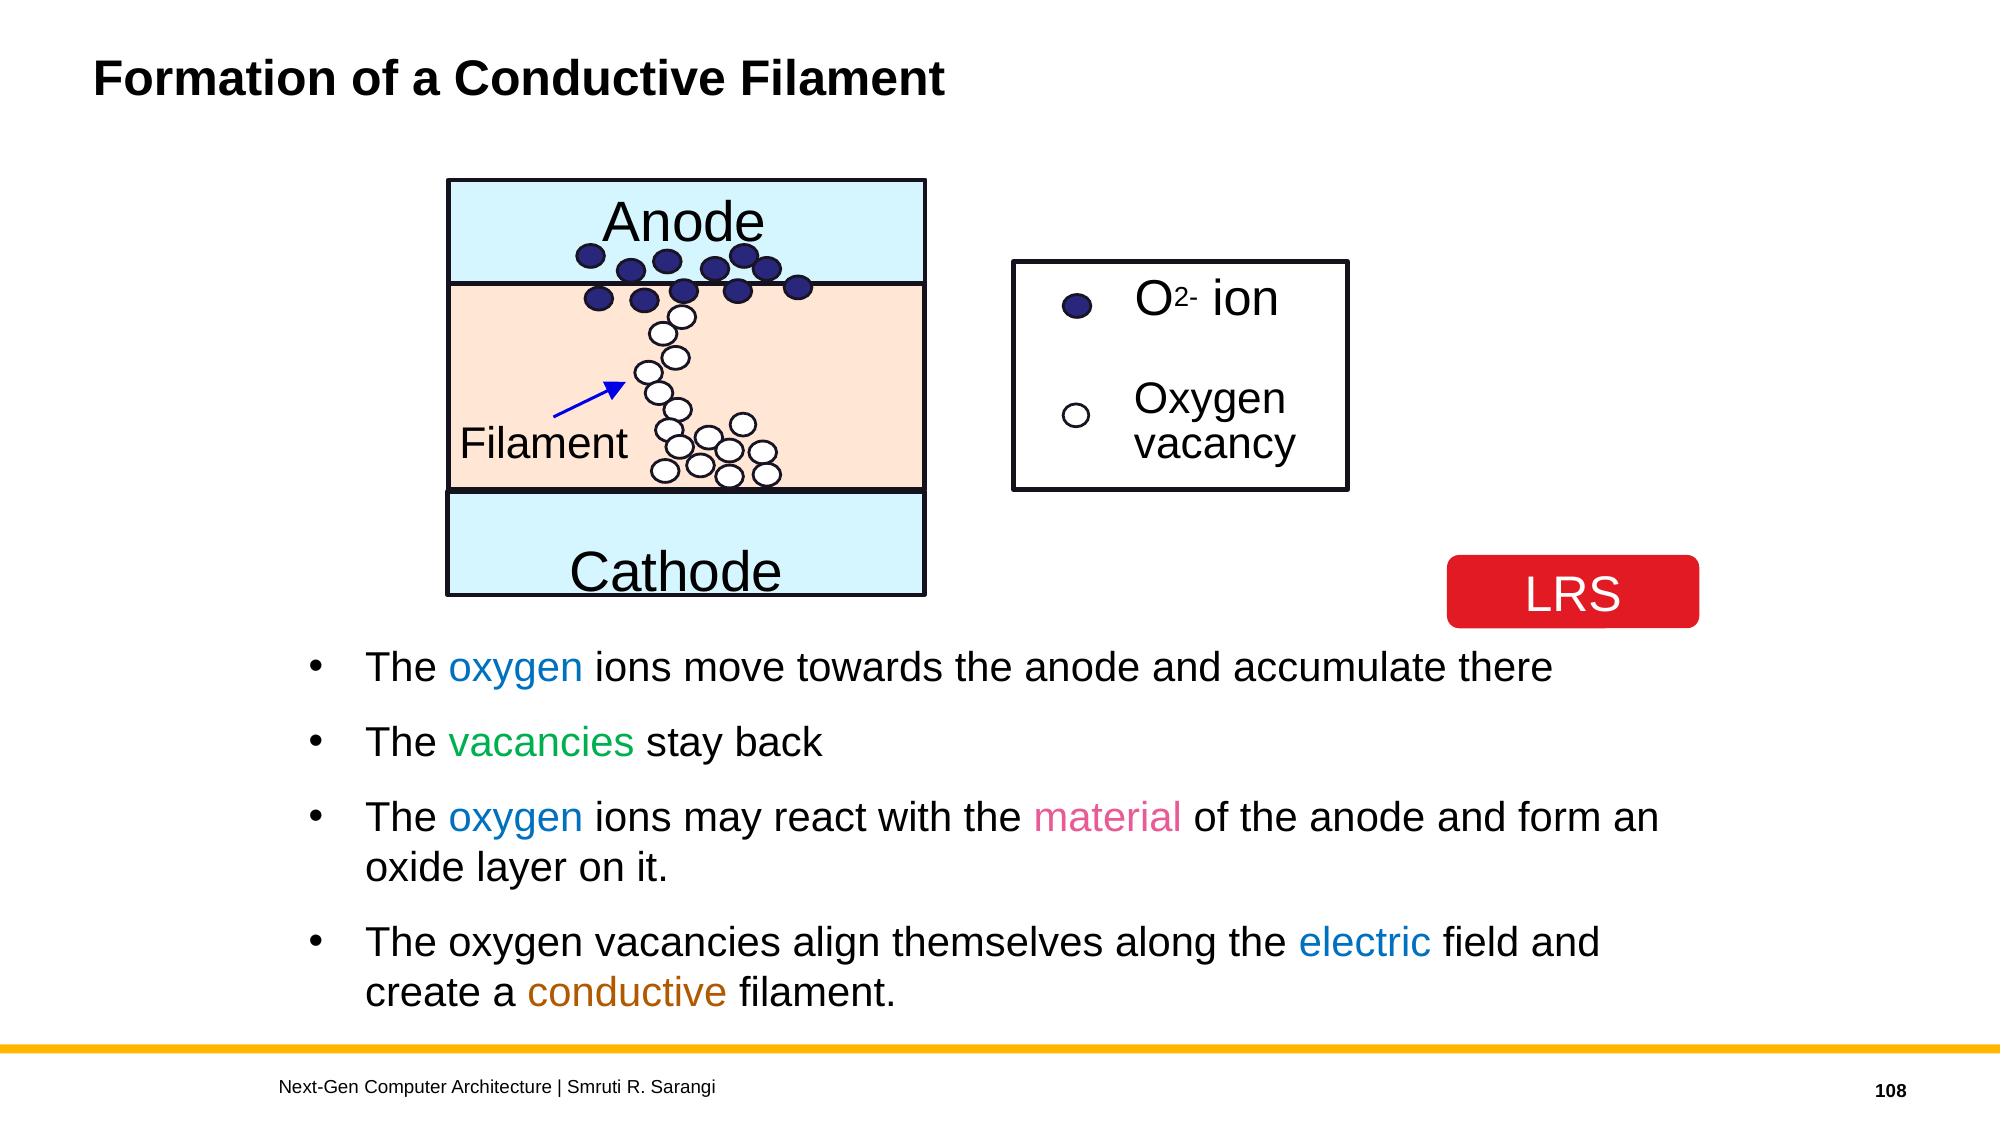

# Formation of a Conductive Filament
Anode

O2- ion

Oxygen

Filament
vacancy

Cathode
LRS
The oxygen ions move towards the anode and accumulate there
The vacancies stay back
The oxygen ions may react with the material of the anode and form an oxide layer on it.
The oxygen vacancies align themselves along the electric field and create a conductive filament.
Next-Gen Computer Architecture | Smruti R. Sarangi
108